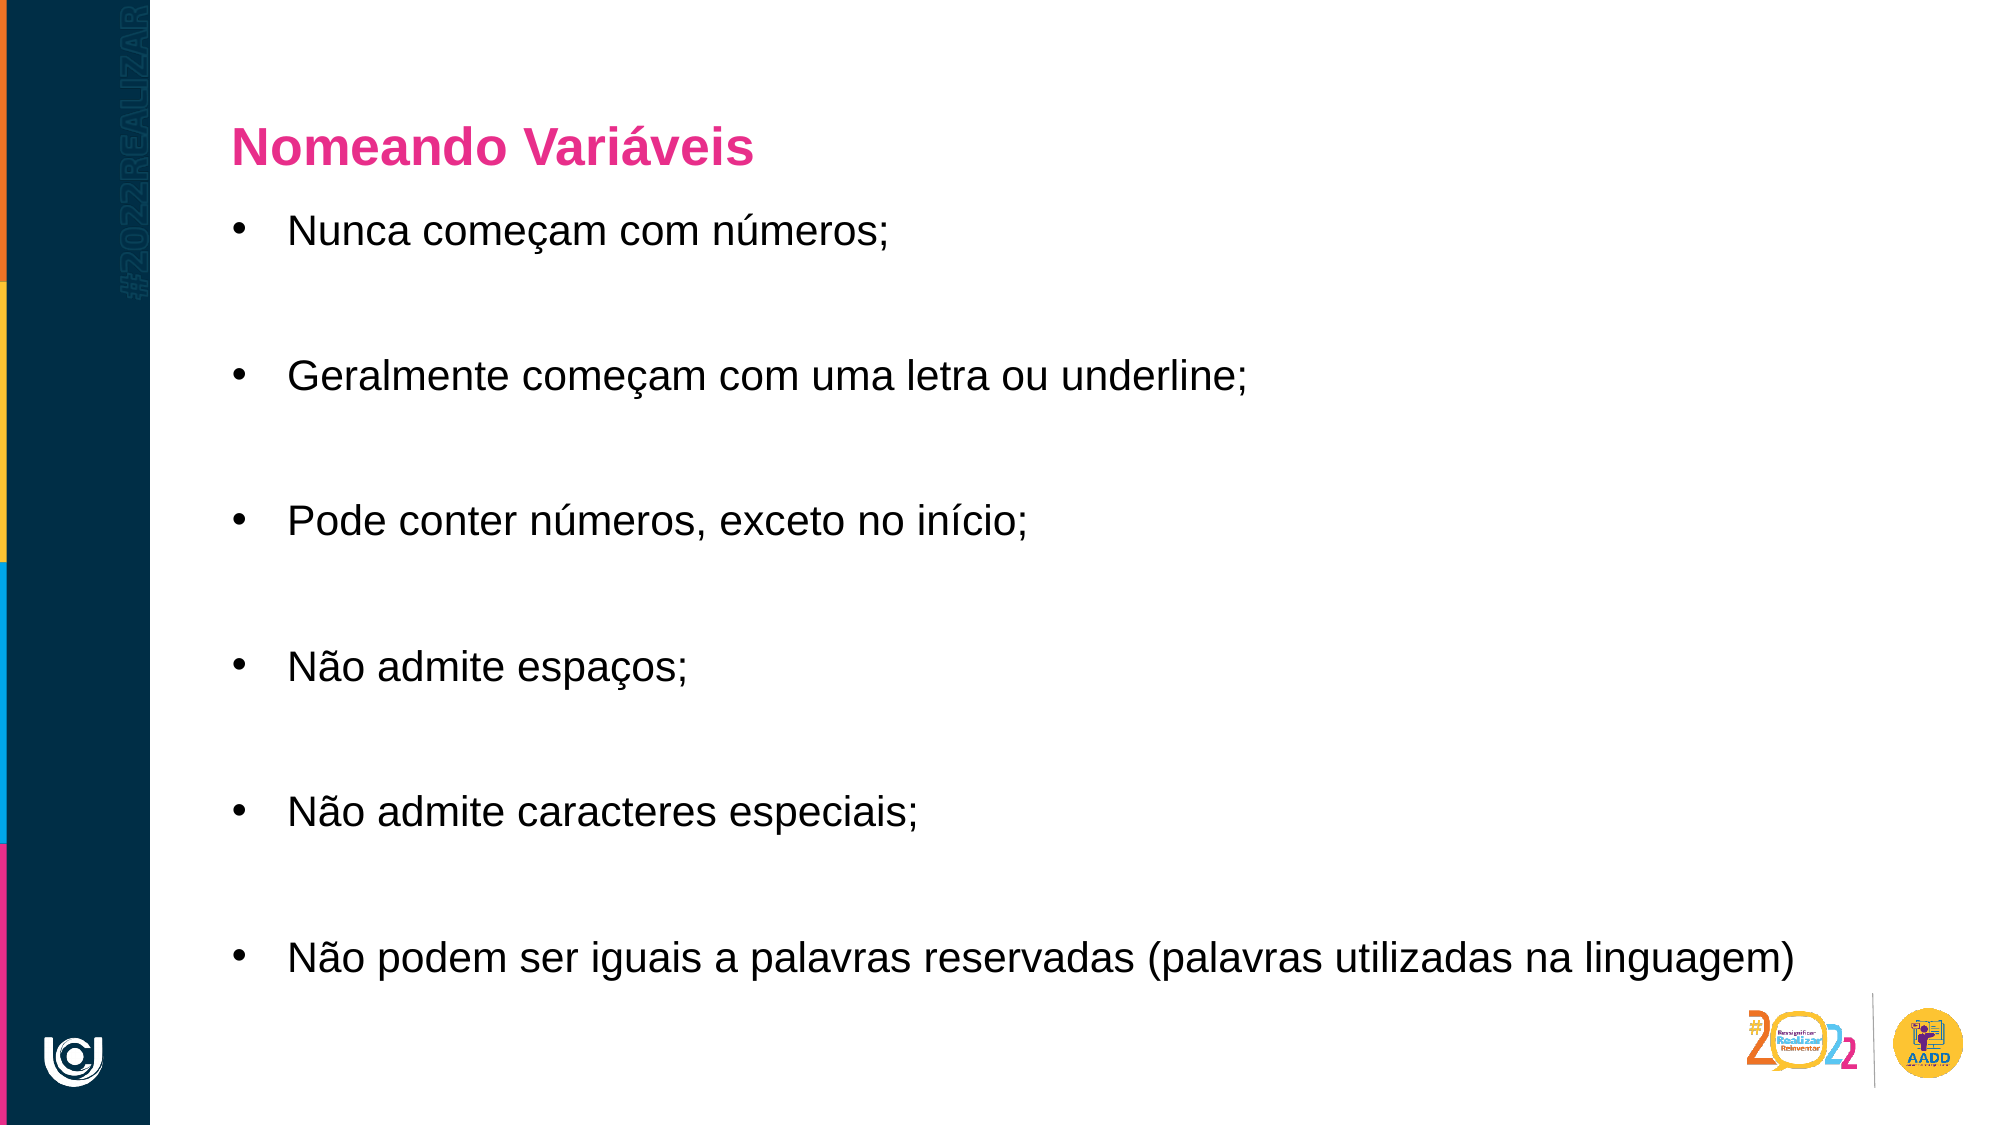

Nomeando Variáveis
Nunca começam com números;

Geralmente começam com uma letra ou underline;

Pode conter números, exceto no início;

Não admite espaços;

Não admite caracteres especiais;

Não podem ser iguais a palavras reservadas (palavras utilizadas na linguagem)